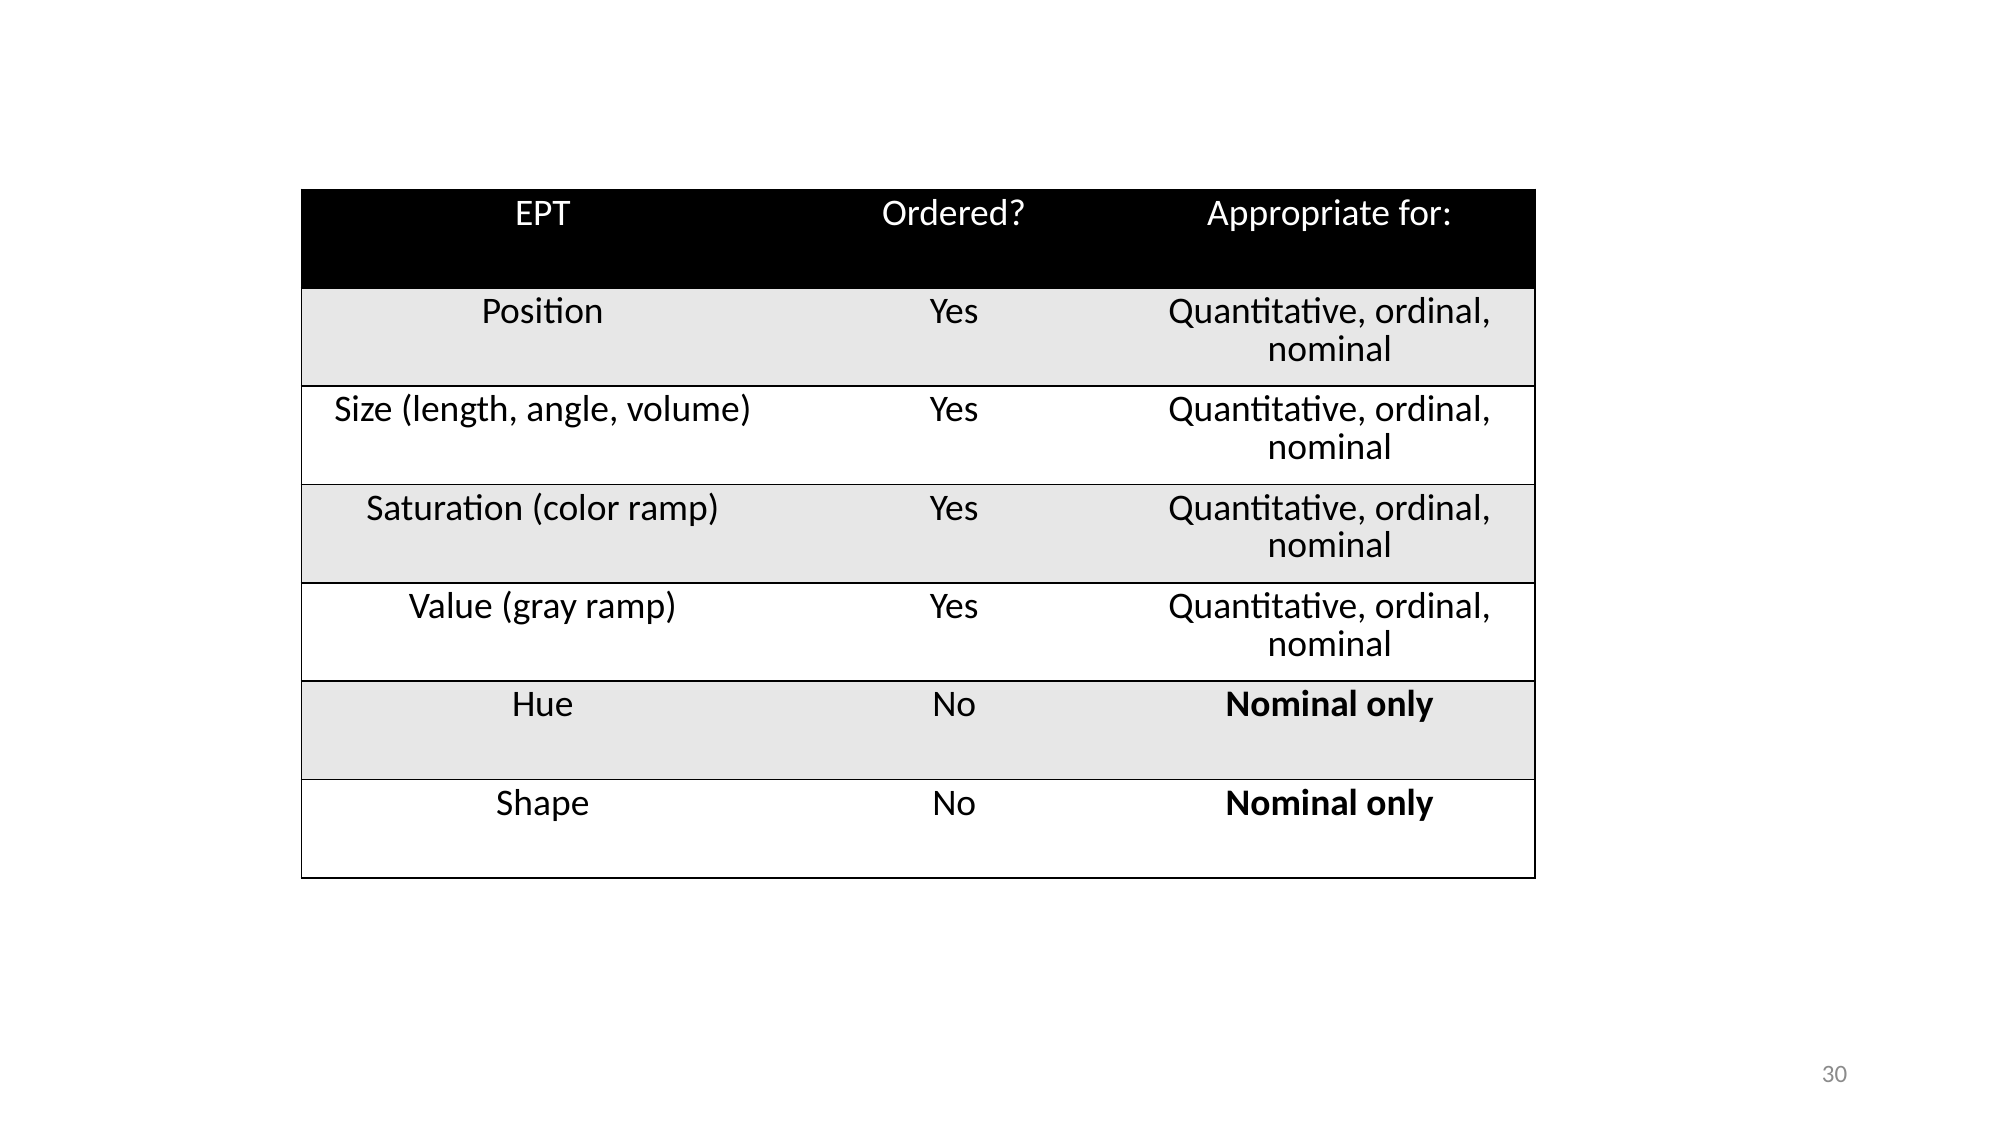

| EPT | Ordered? | Appropriate for: |
| --- | --- | --- |
| Position | Yes | Quantitative, ordinal, nominal |
| Size (length, angle, volume) | Yes | Quantitative, ordinal, nominal |
| Saturation (color ramp) | Yes | Quantitative, ordinal, nominal |
| Value (gray ramp) | Yes | Quantitative, ordinal, nominal |
| Hue | No | Nominal only |
| Shape | No | Nominal only |
30